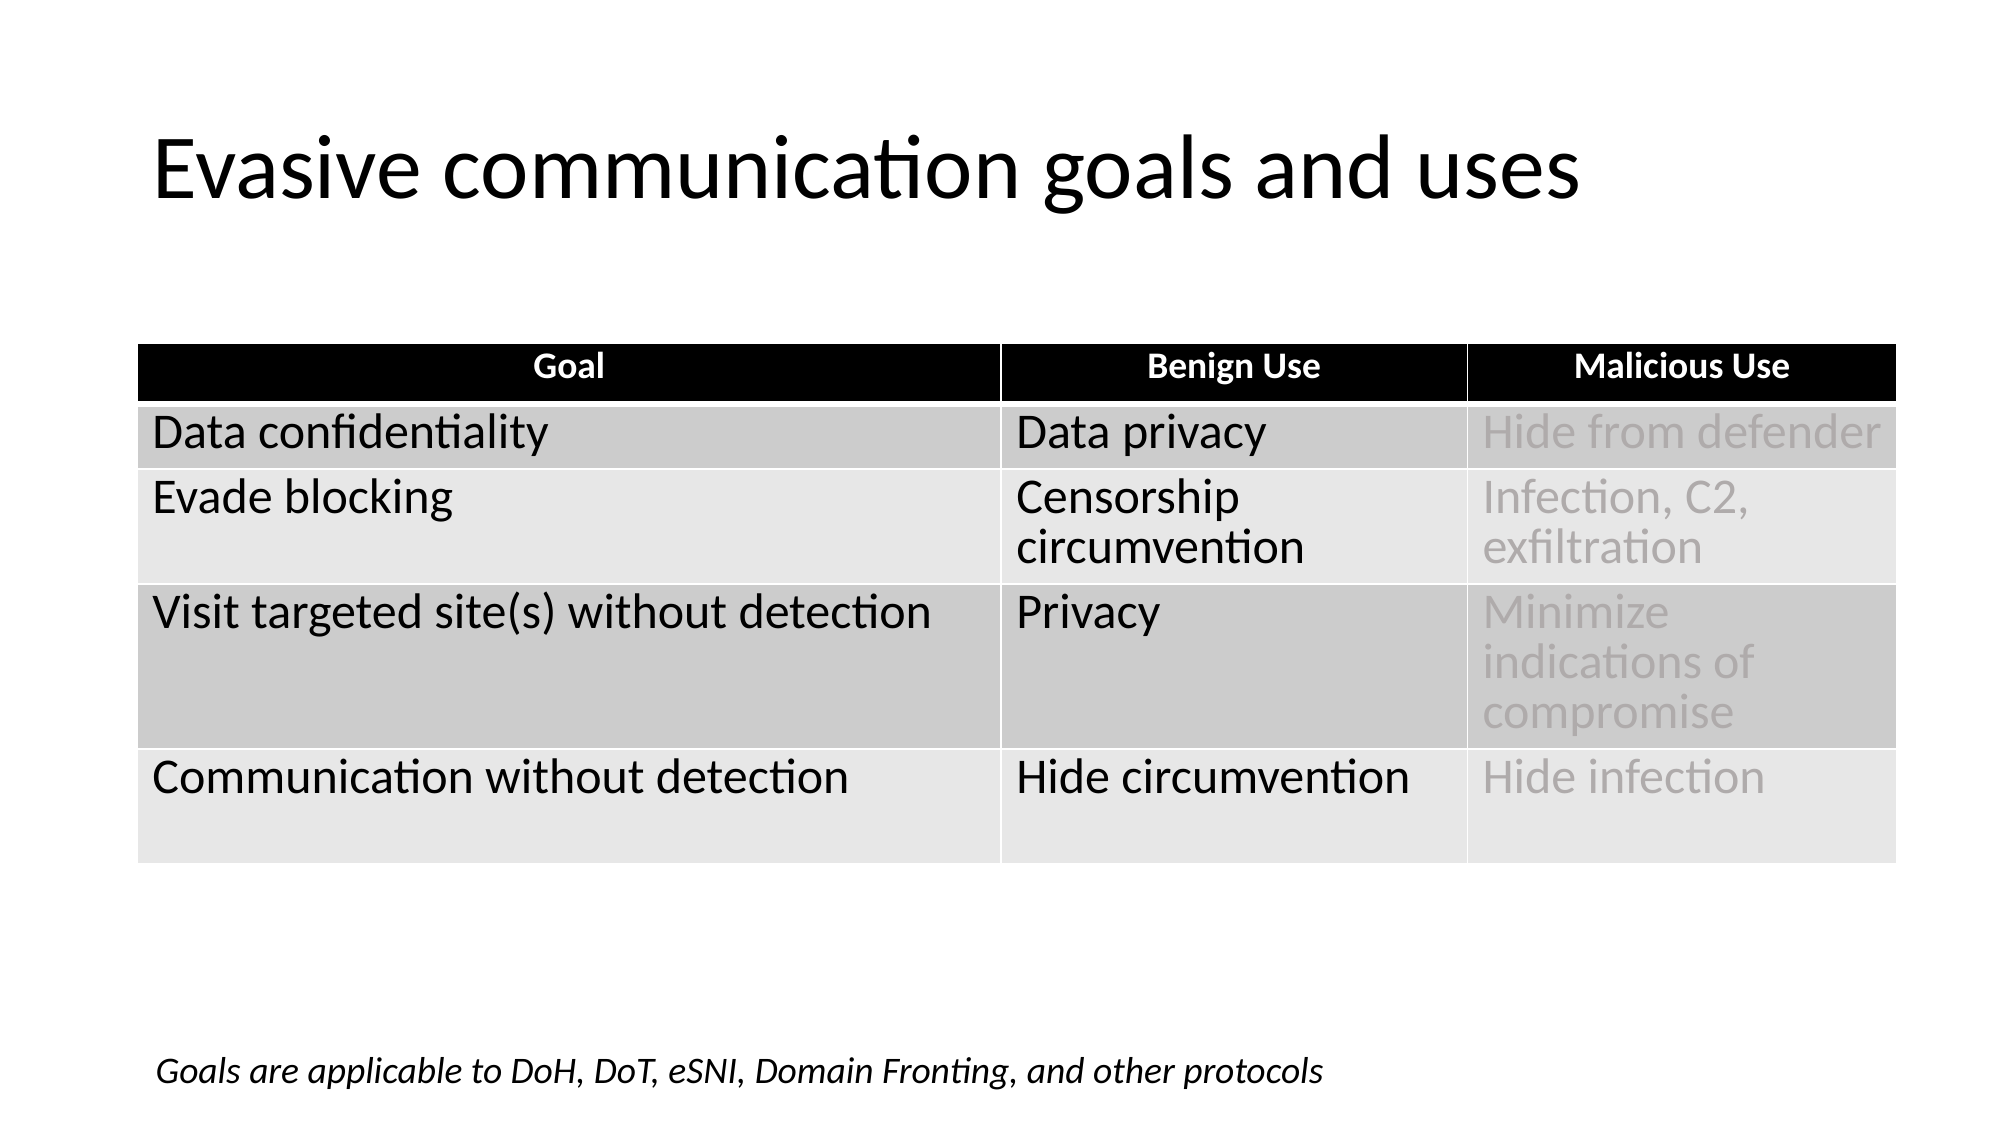

# Evasive communication goals and uses
| Goal | Benign Use | Malicious Use |
| --- | --- | --- |
| Data confidentiality | Data privacy | Hide from defender |
| Evade blocking | Censorship circumvention | Infection, C2, exfiltration |
| Visit targeted site(s) without detection | Privacy | Minimize indications of compromise |
| Communication without detection | Hide circumvention | Hide infection |
Goals are applicable to DoH, DoT, eSNI, Domain Fronting, and other protocols